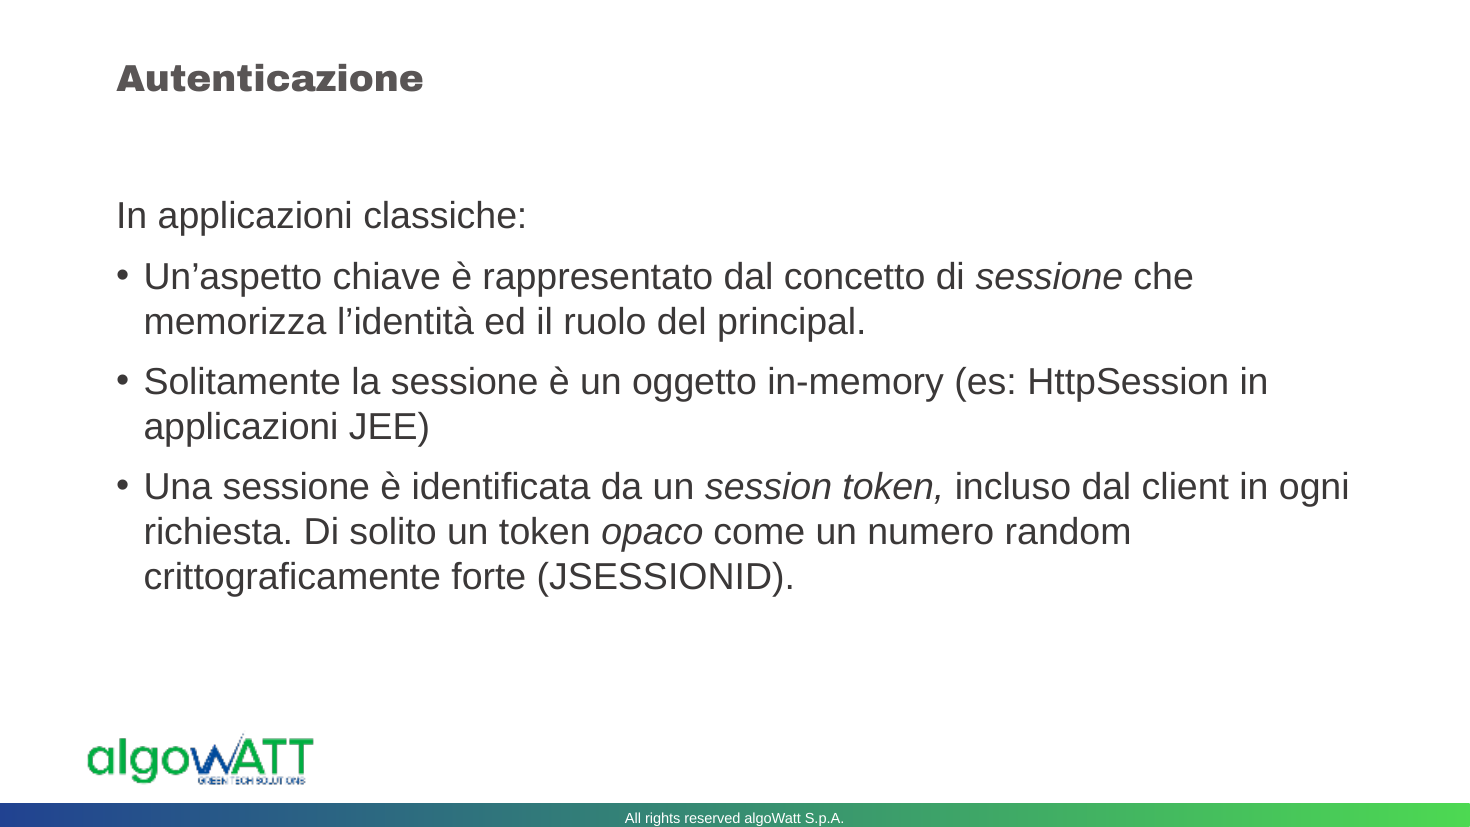

# Autenticazione
In applicazioni classiche:
Un’aspetto chiave è rappresentato dal concetto di sessione che memorizza l’identità ed il ruolo del principal.
Solitamente la sessione è un oggetto in-memory (es: HttpSession in applicazioni JEE)
Una sessione è identificata da un session token, incluso dal client in ogni richiesta. Di solito un token opaco come un numero random crittograficamente forte (JSESSIONID).

All rights reserved algoWatt S.p.A.